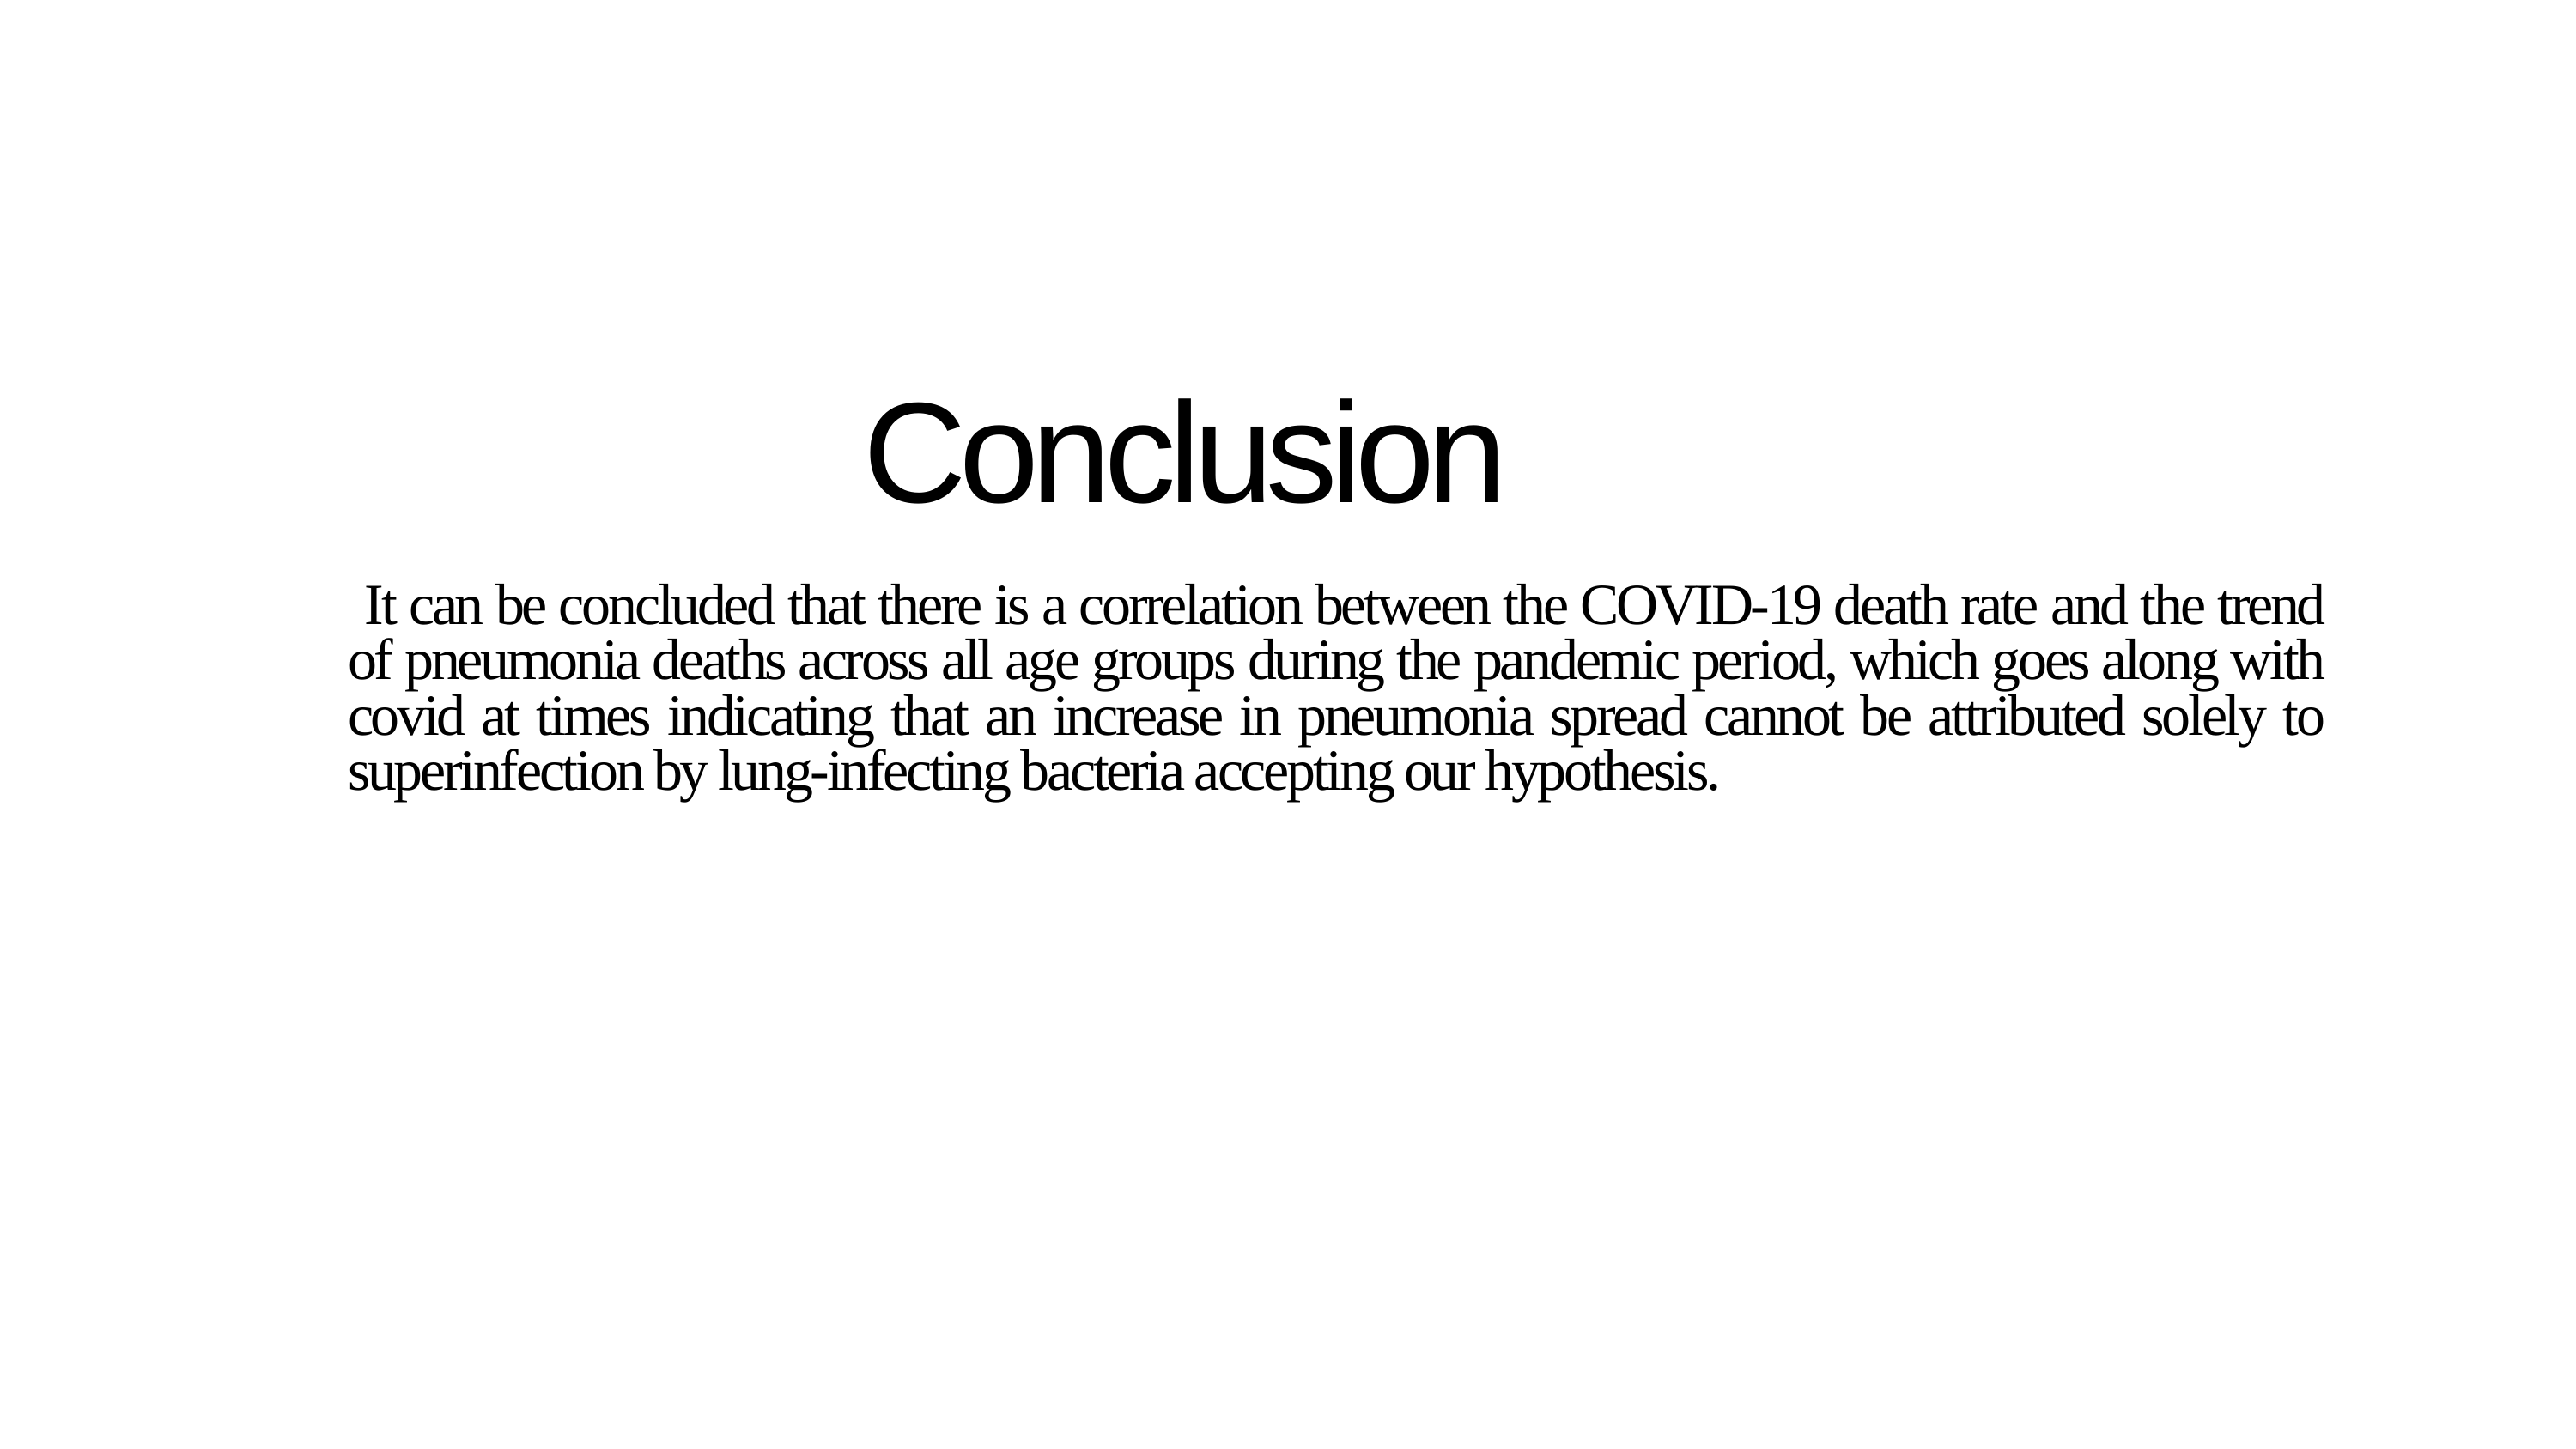

Conclusion

 It can be concluded that there is a correlation between the COVID-19 death rate and the trend of pneumonia deaths across all age groups during the pandemic period, which goes along with covid at times indicating that an increase in pneumonia spread cannot be attributed solely to superinfection by lung-infecting bacteria accepting our hypothesis.